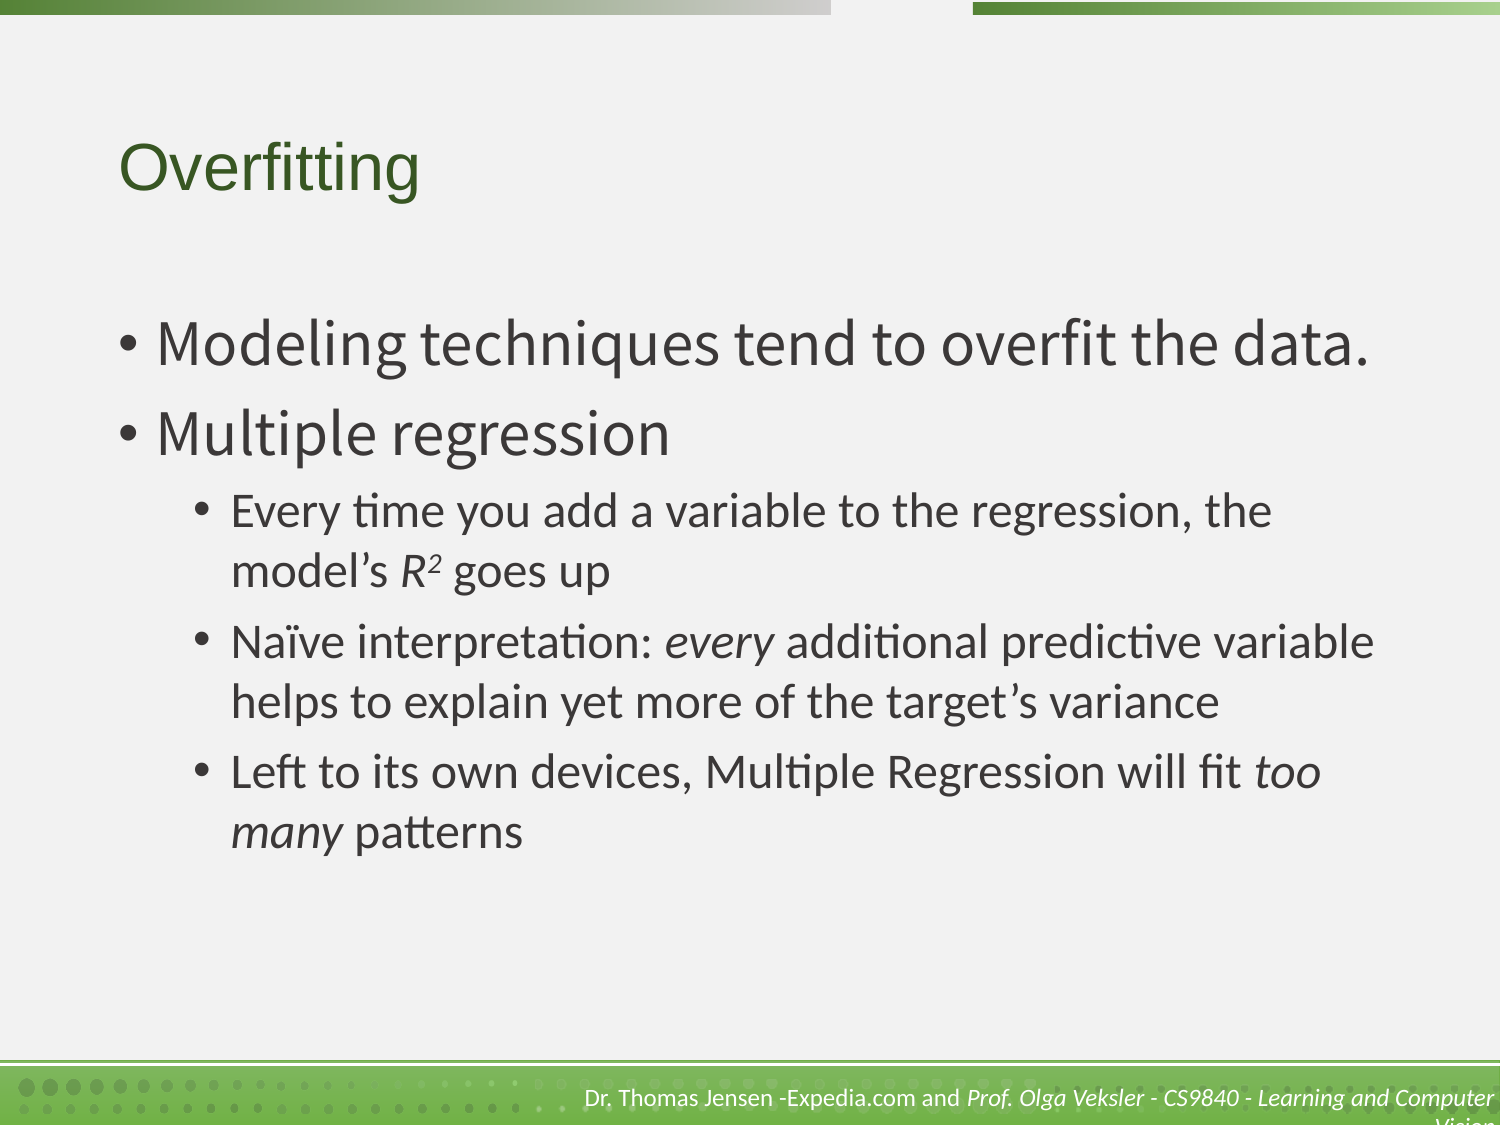

# Overfitting
Modeling techniques tend to overfit the data.
Multiple regression
Every time you add a variable to the regression, the model’s R2 goes up
Naïve interpretation: every additional predictive variable helps to explain yet more of the target’s variance
Left to its own devices, Multiple Regression will fit too many patterns
Dr. Thomas Jensen -Expedia.com and Prof. Olga Veksler - CS9840 - Learning and Computer Vision